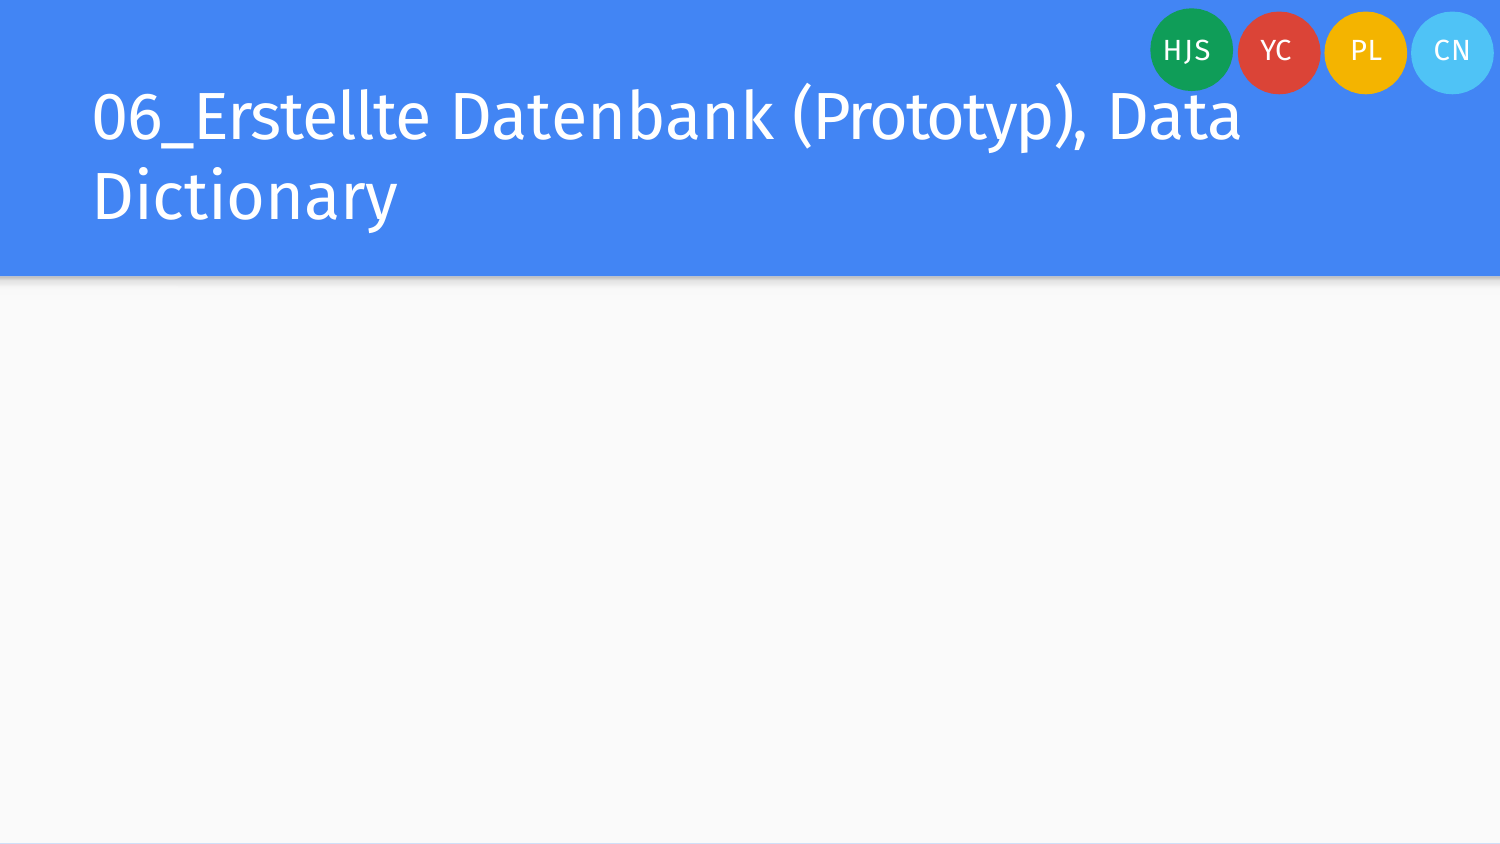

HJS
YC	PL	CN
# 06_Erstellte Datenbank (Prototyp), Data Dictionary